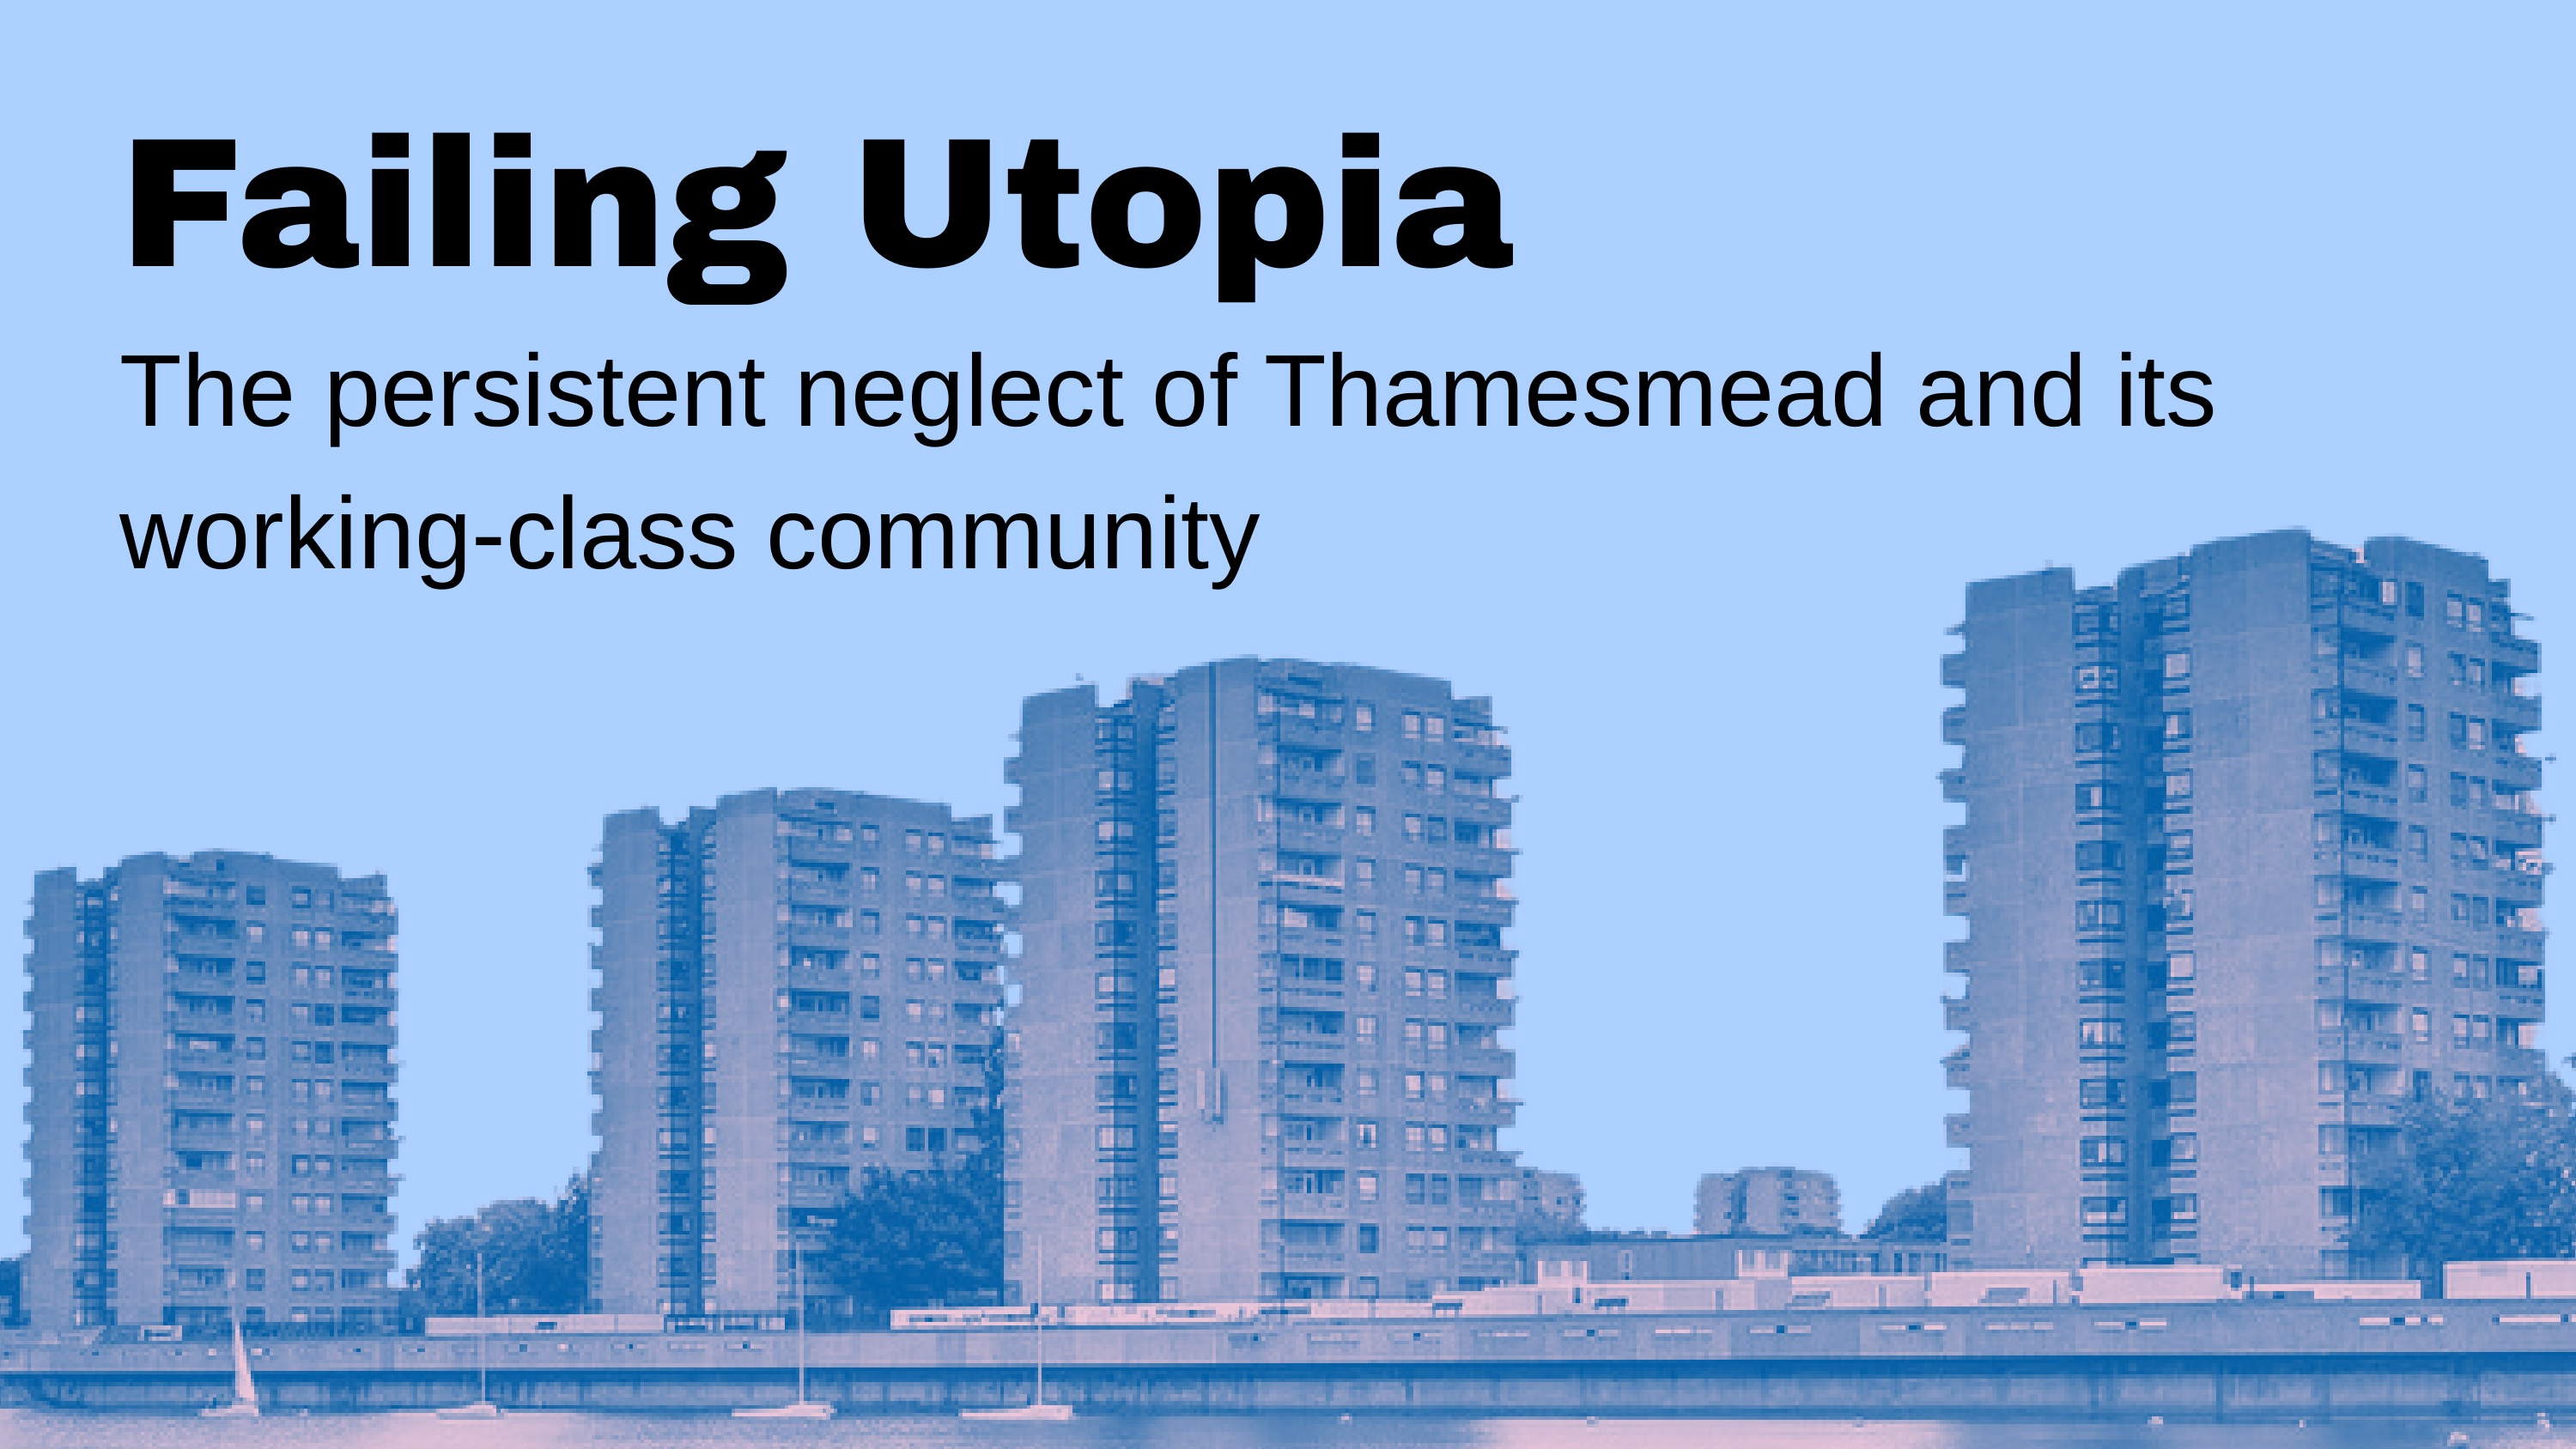

Failing Utopia
The persistent neglect of Thamesmead and its working-class community